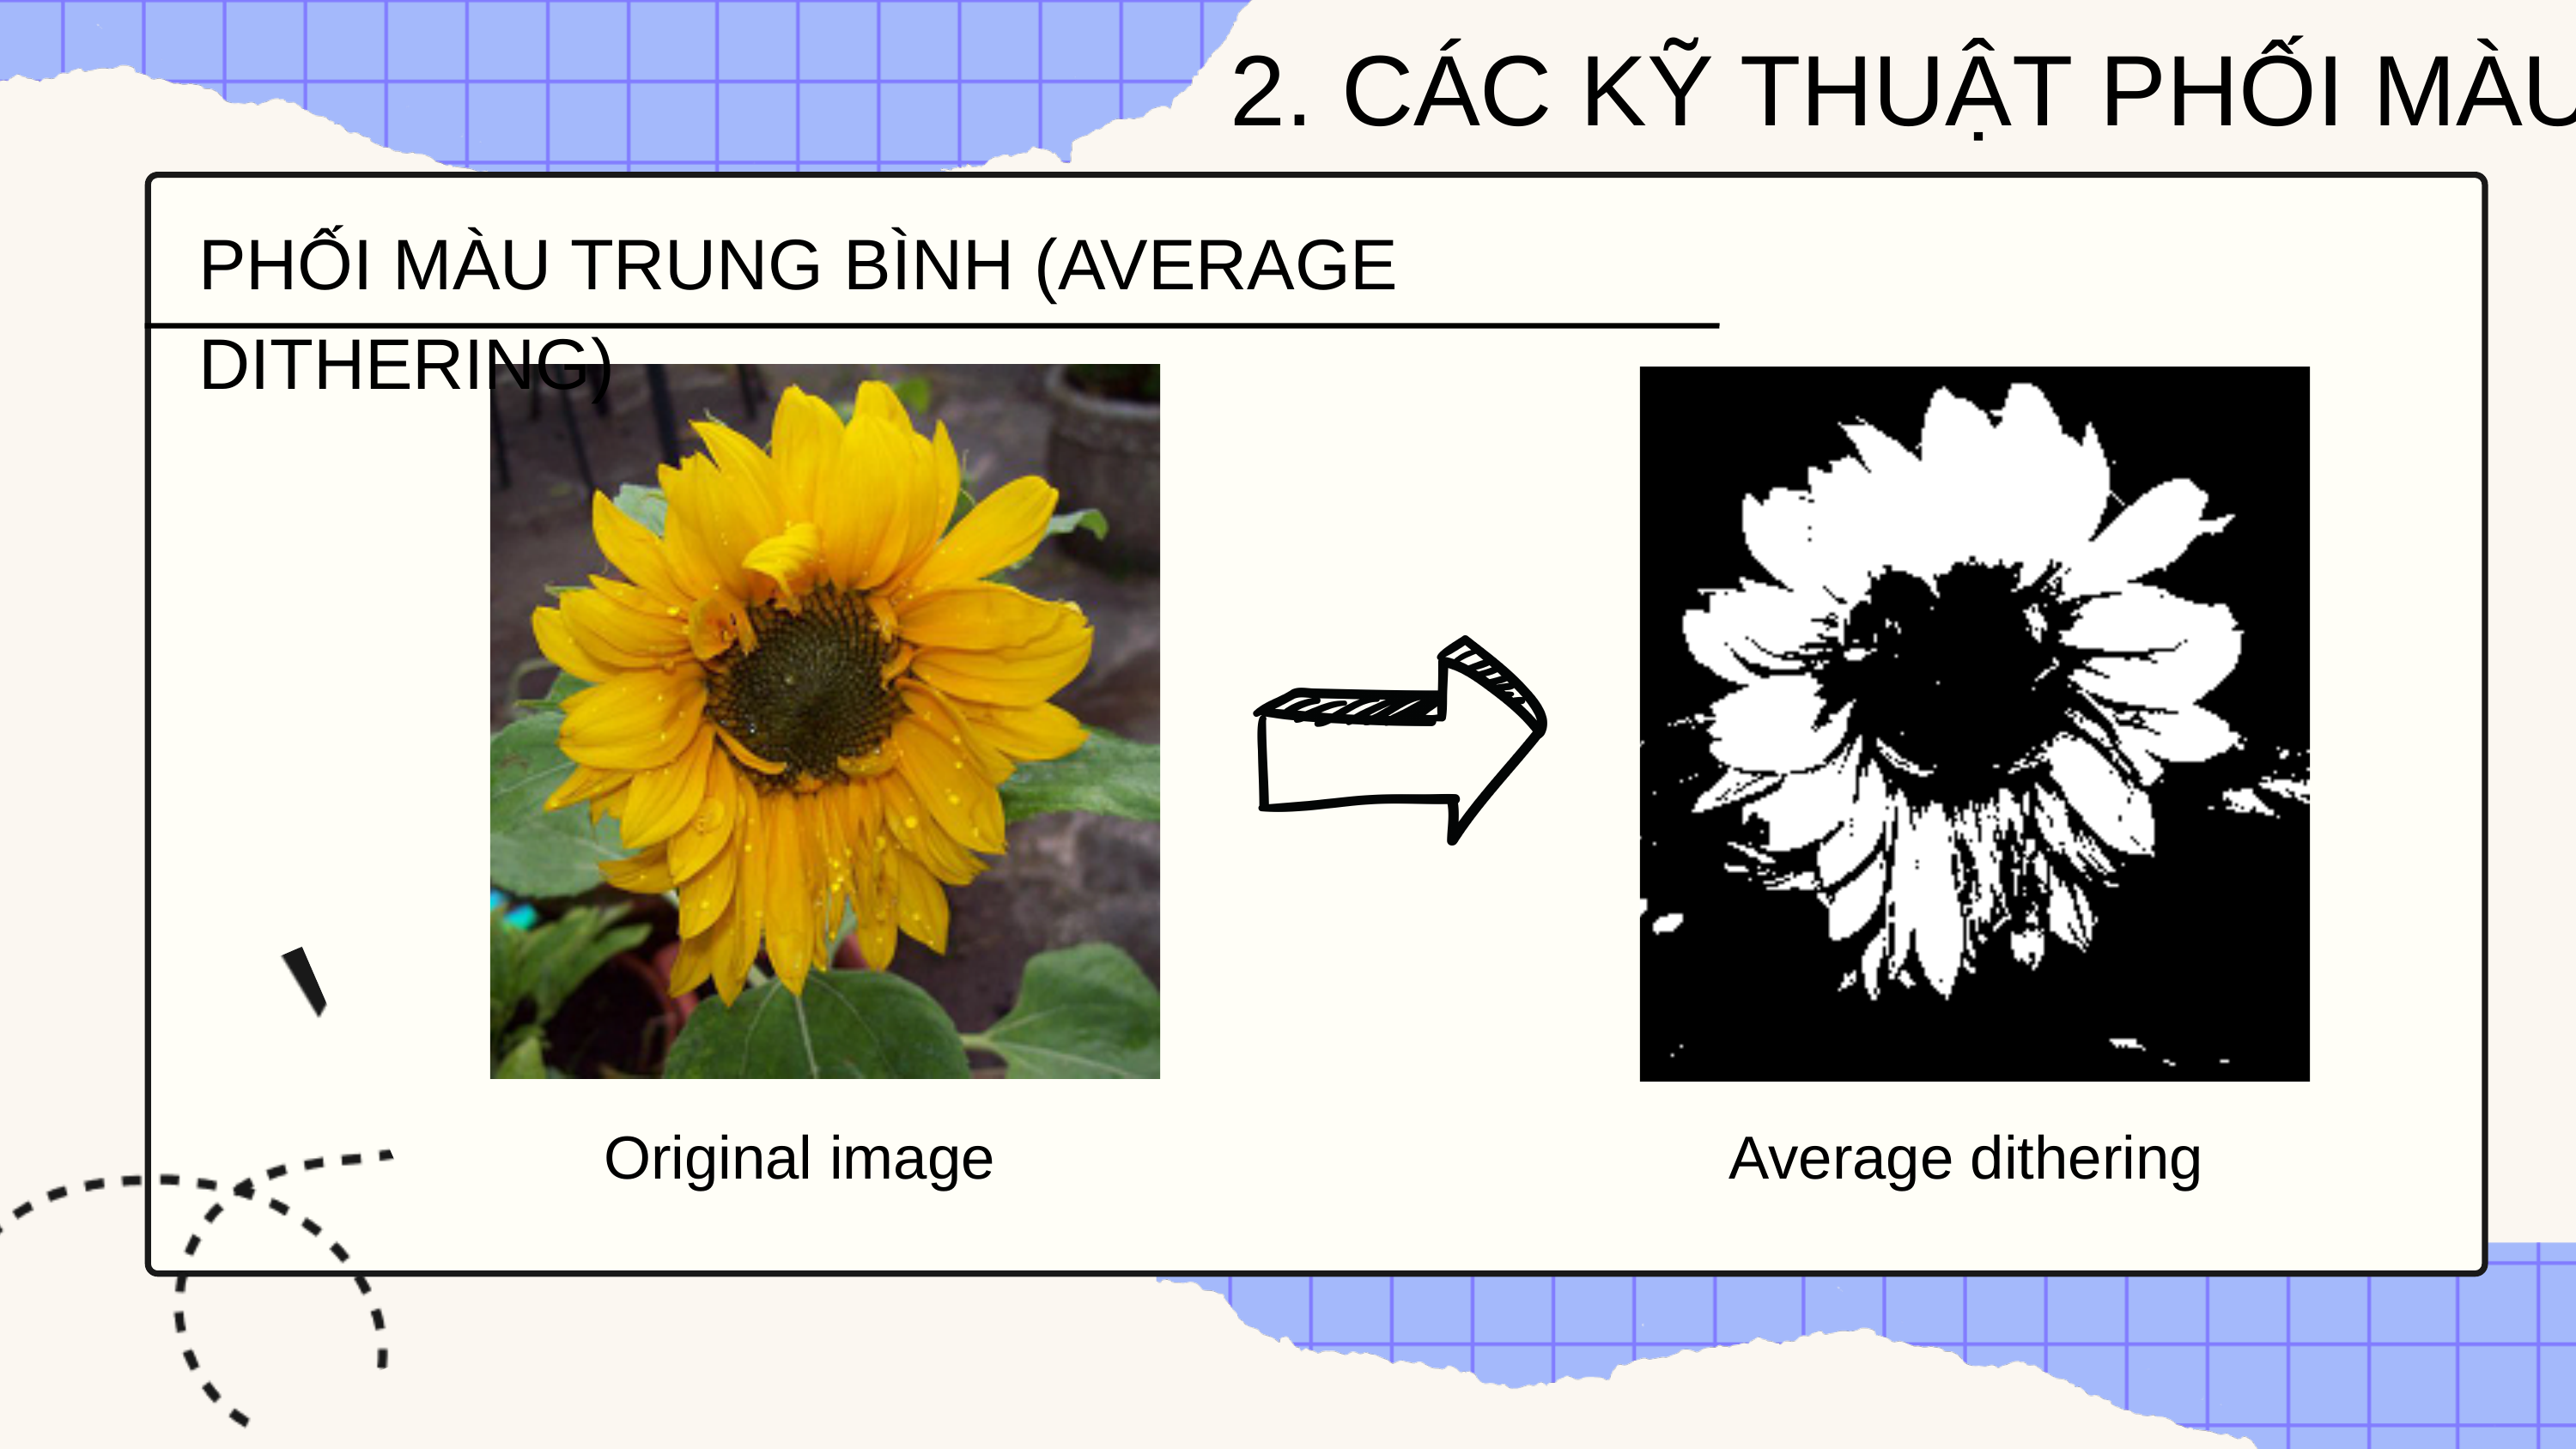

2. CÁC KỸ THUẬT PHỐI MÀU

PHỐI MÀU TRUNG BÌNH (AVERAGE DITHERING)

Original image
Average dithering